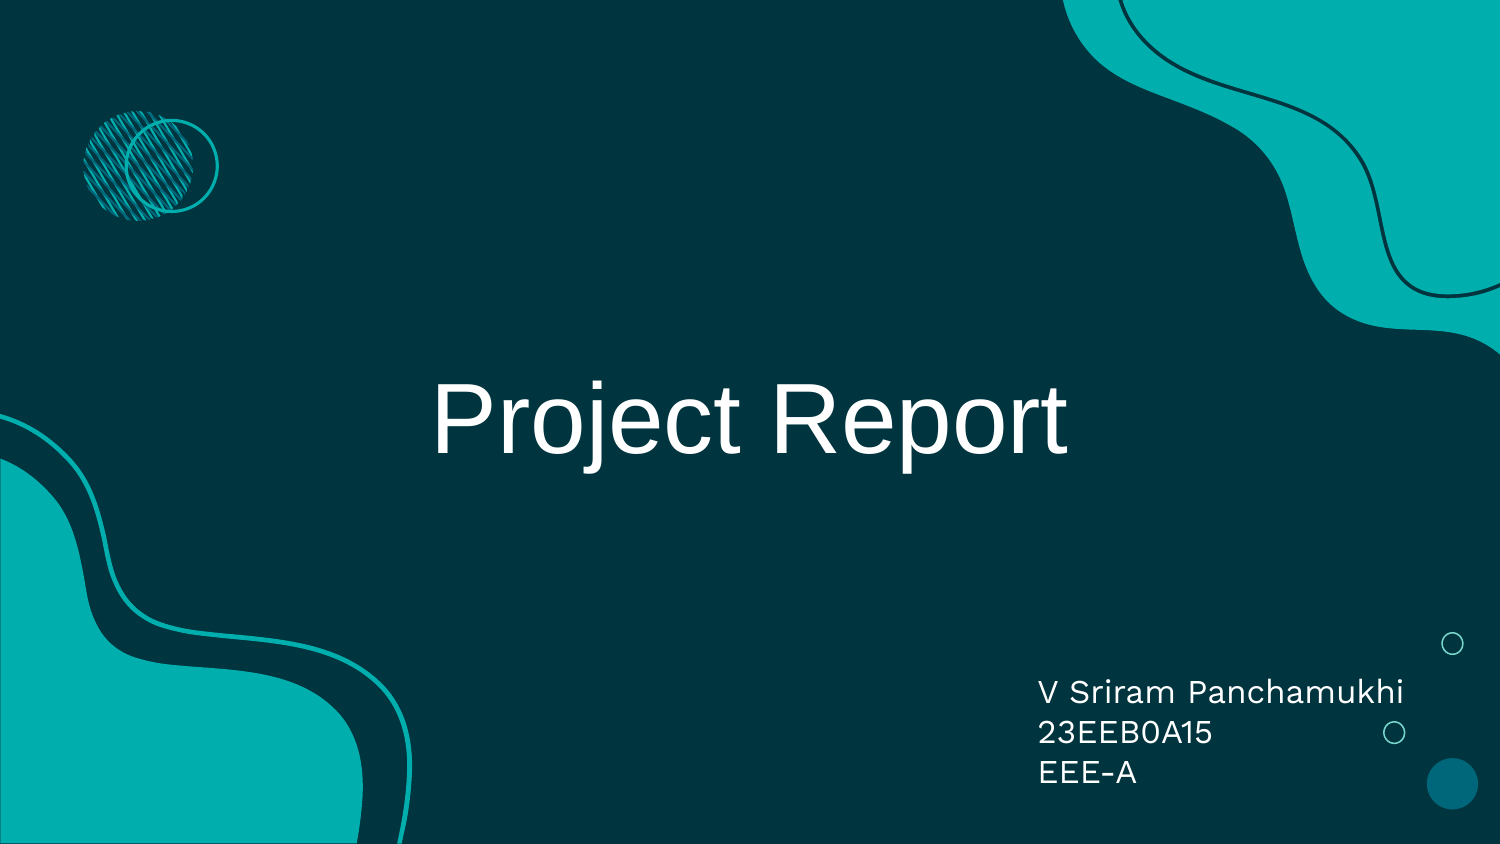

# Project Report
V Sriram Panchamukhi
23EEB0A15
EEE-A